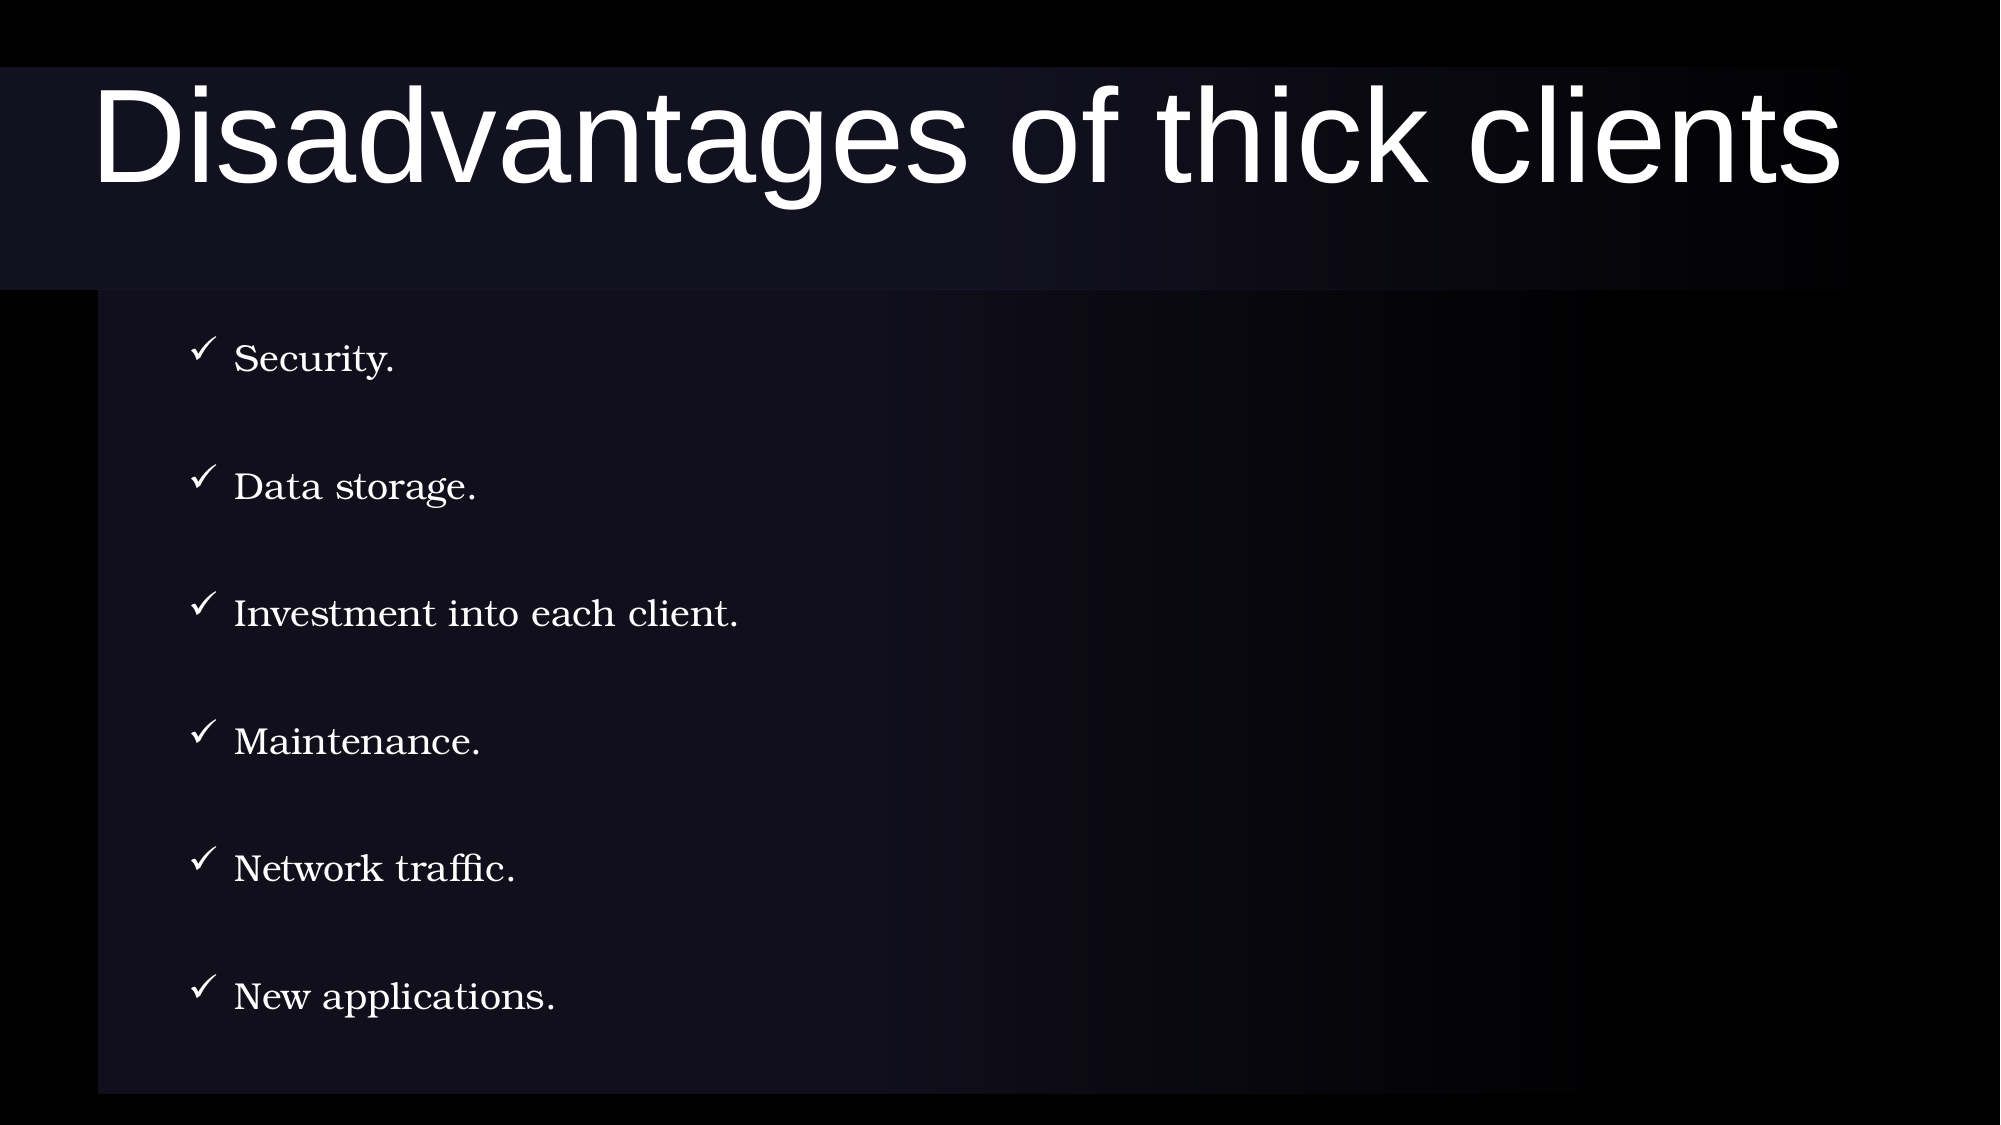

# Disadvantages of thick clients
Security.
Data storage.
Investment into each client.
Maintenance.
Network traffic.
New applications.